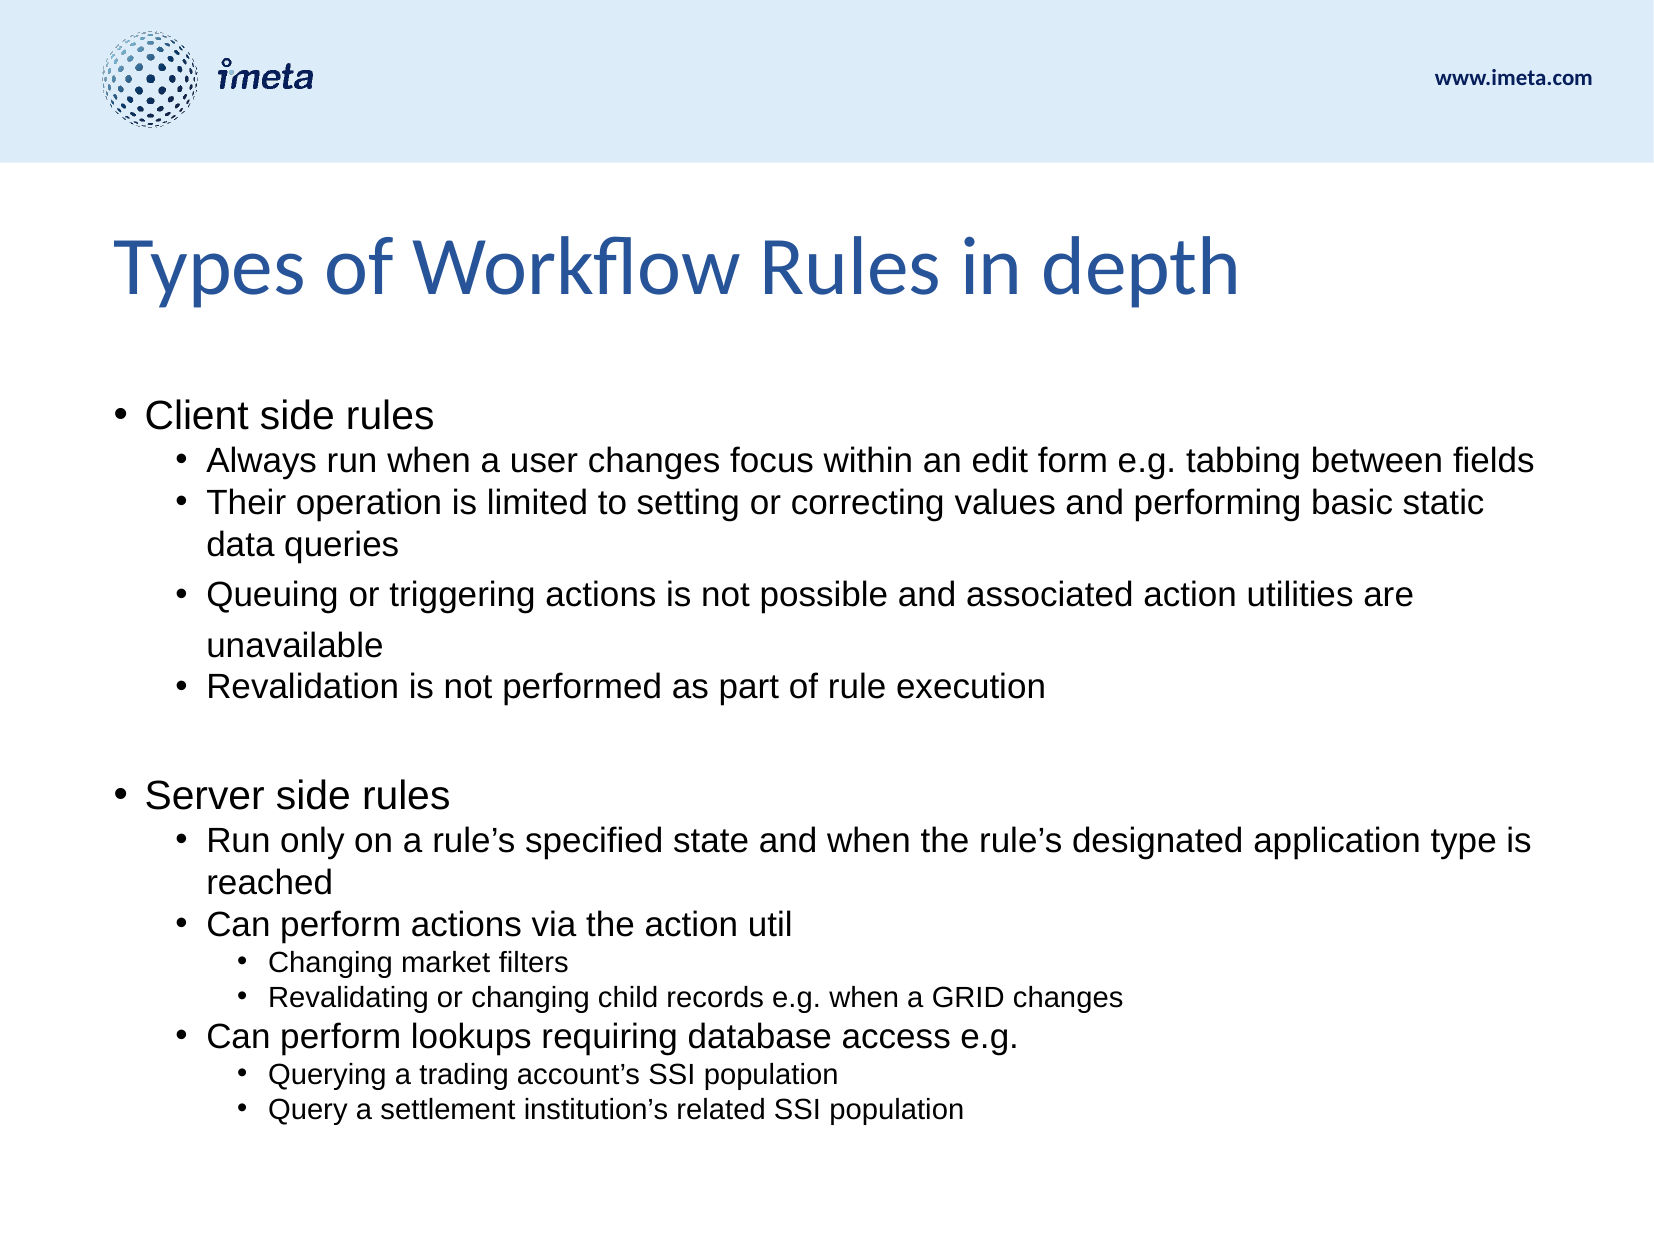

# Types of Workflow Rules in depth
Client side rules
Always run when a user changes focus within an edit form e.g. tabbing between fields
Their operation is limited to setting or correcting values and performing basic static data queries
Queuing or triggering actions is not possible and associated action utilities are unavailable
Revalidation is not performed as part of rule execution

Server side rules
Run only on a rule’s specified state and when the rule’s designated application type is reached
Can perform actions via the action util
Changing market filters
Revalidating or changing child records e.g. when a GRID changes
Can perform lookups requiring database access e.g.
Querying a trading account’s SSI population
Query a settlement institution’s related SSI population